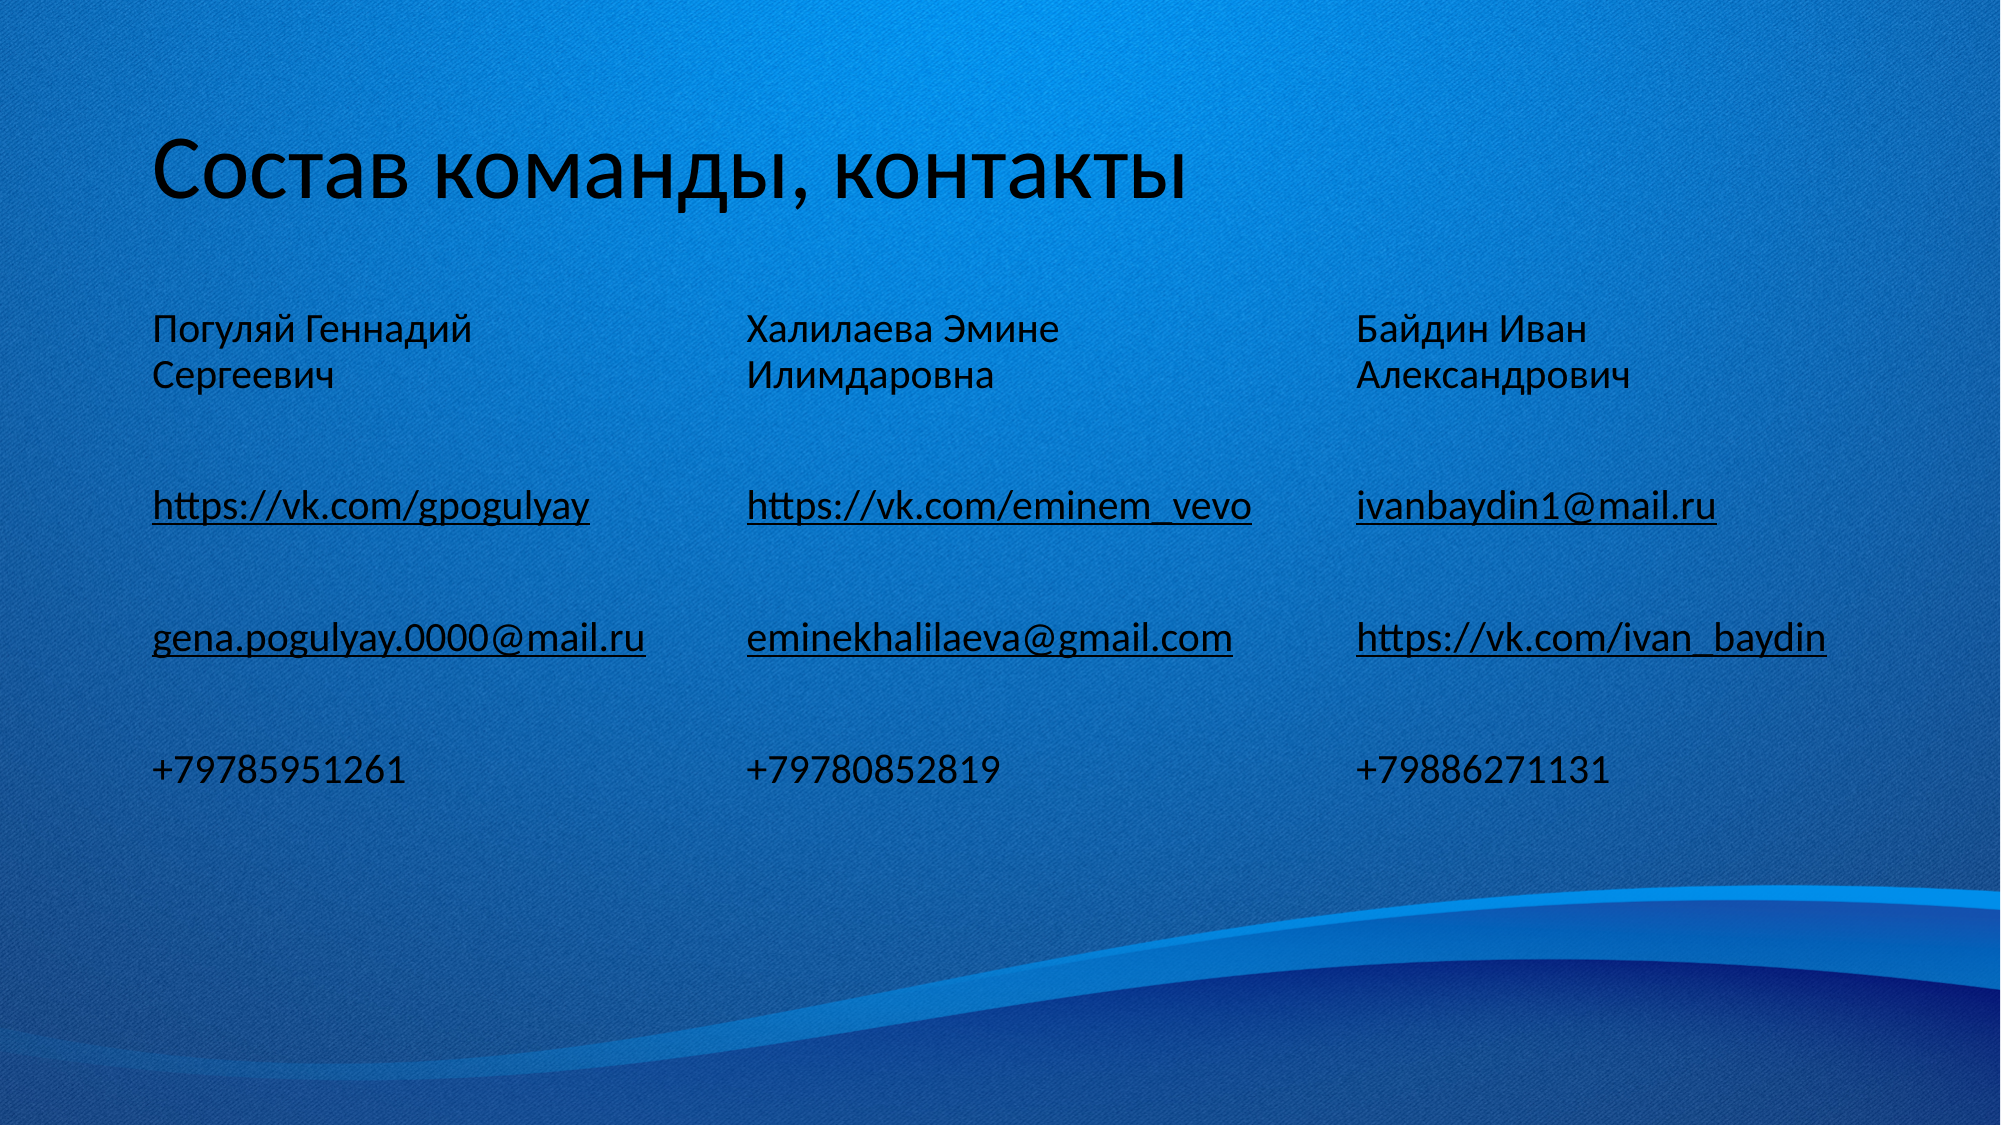

# Состав команды, контакты
Погуляй Геннадий Сергеевич

https://vk.com/gpogulyay

gena.pogulyay.0000@mail.ru

+79785951261
Халилаева Эмине Илимдаровна

https://vk.com/eminem_vevo

eminekhalilaeva@gmail.com

+79780852819
Байдин Иван Александрович

ivanbaydin1@mail.ru

https://vk.com/ivan_baydin

+79886271131